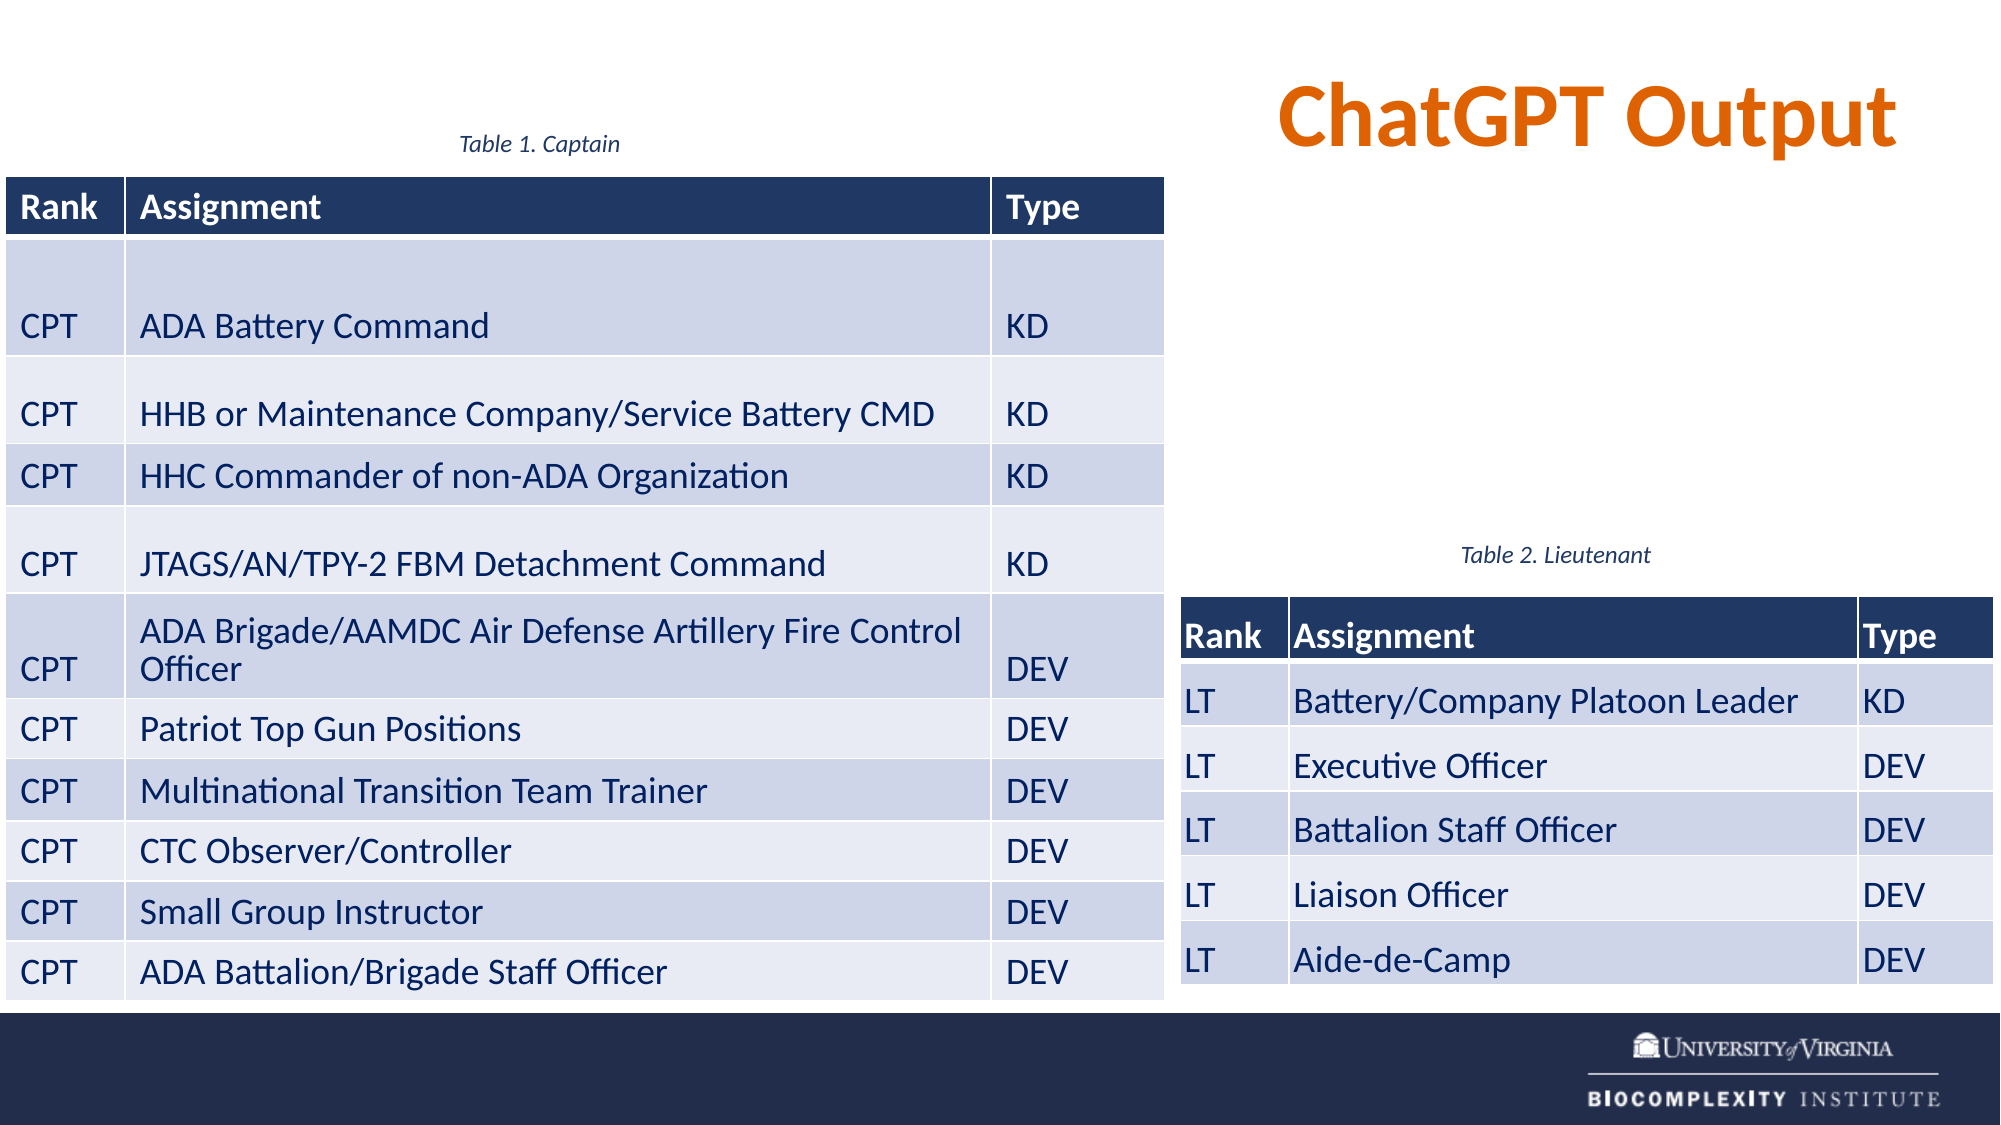

ChatGPT Output
Table 1. Captain
Table 2. Captain
| Rank​ | Assignment​ | Type​ |
| --- | --- | --- |
| CPT | ADA Battery Command​ | KD ​ |
| CPT | HHB or Maintenance Company/Service Battery CMD​ | KD ​ |
| CPT | HHC Commander of non-ADA Organization​ | KD ​ |
| CPT | JTAGS/AN/TPY-2 FBM Detachment Command​ | KD ​ |
| CPT | ADA Brigade/AAMDC Air Defense Artillery Fire Control Officer​ | DEV​ |
| CPT | Patriot Top Gun Positions​ | DEV​ |
| CPT | Multinational Transition Team Trainer​ | DEV​ |
| CPT | CTC Observer/Controller​ | DEV​ |
| CPT | Small Group Instructor​ | DEV​ |
| CPT | ADA Battalion/Brigade Staff Officer​ | DEV​ |
Table 2. Lieutenant
| Rank | Assignment | Type |
| --- | --- | --- |
| LT | Battery/Company Platoon Leader | KD |
| LT | Executive Officer | DEV |
| LT | Battalion Staff Officer | DEV |
| LT | Liaison Officer | DEV |
| LT | Aide-de-Camp | DEV |